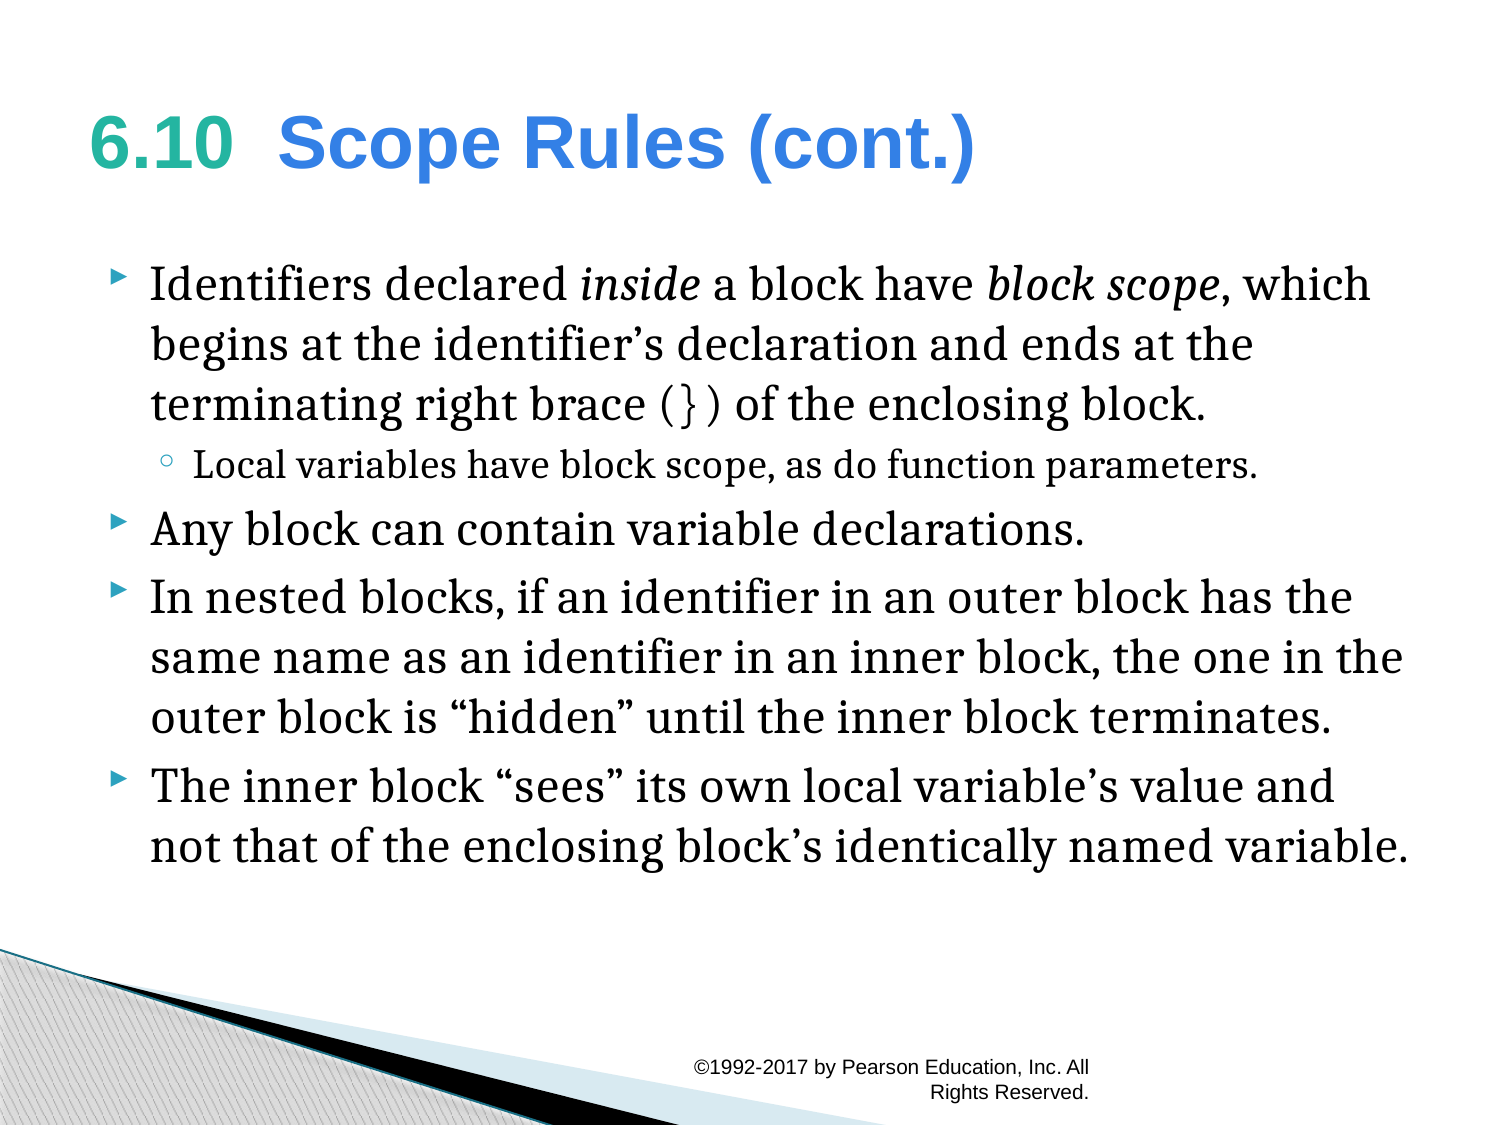

# 6.10  Scope Rules (cont.)
Identifiers declared inside a block have block scope, which begins at the identifier’s declaration and ends at the terminating right brace (}) of the enclosing block.
Local variables have block scope, as do function parameters.
Any block can contain variable declarations.
In nested blocks, if an identifier in an outer block has the same name as an identifier in an inner block, the one in the outer block is “hidden” until the inner block terminates.
The inner block “sees” its own local variable’s value and not that of the enclosing block’s identically named variable.
©1992-2017 by Pearson Education, Inc. All Rights Reserved.